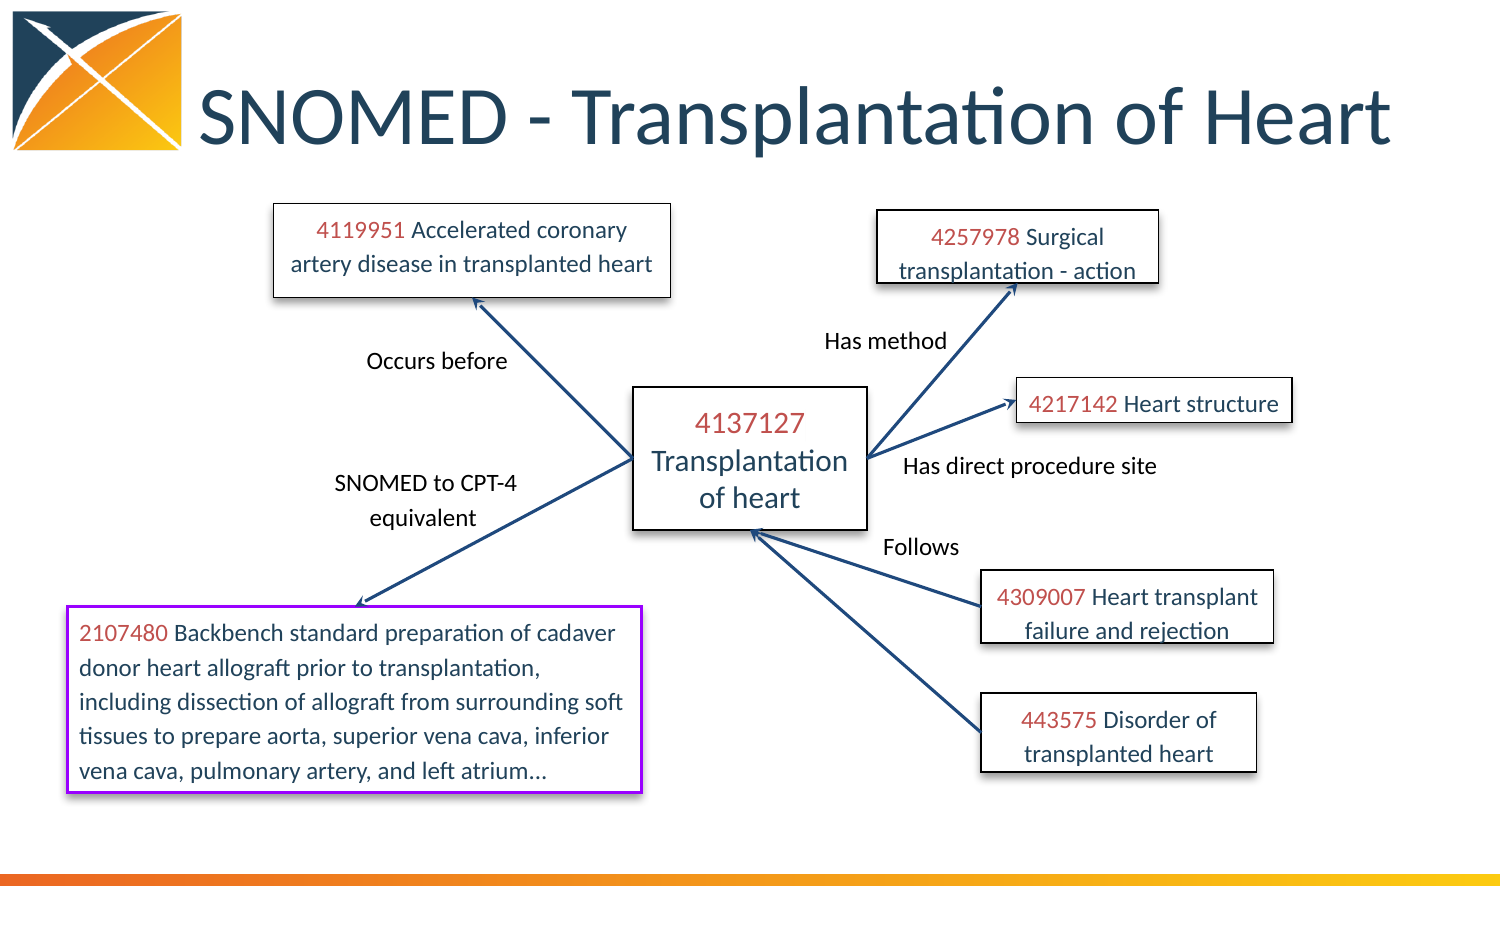

# SNOMED - Transplantation of Heart
4119951 Accelerated coronary artery disease in transplanted heart

4257978 Surgical transplantation - action
Has method
Occurs before

4217142 Heart structure
4137127 Transplantation of heart
Has direct procedure site
SNOMED to CPT-4 equivalent
Follows
4309007 Heart transplant failure and rejection
2107480 Backbench standard preparation of cadaver donor heart allograft prior to transplantation, including dissection of allograft from surrounding soft tissues to prepare aorta, superior vena cava, inferior vena cava, pulmonary artery, and left atrium...
443575 Disorder of transplanted heart